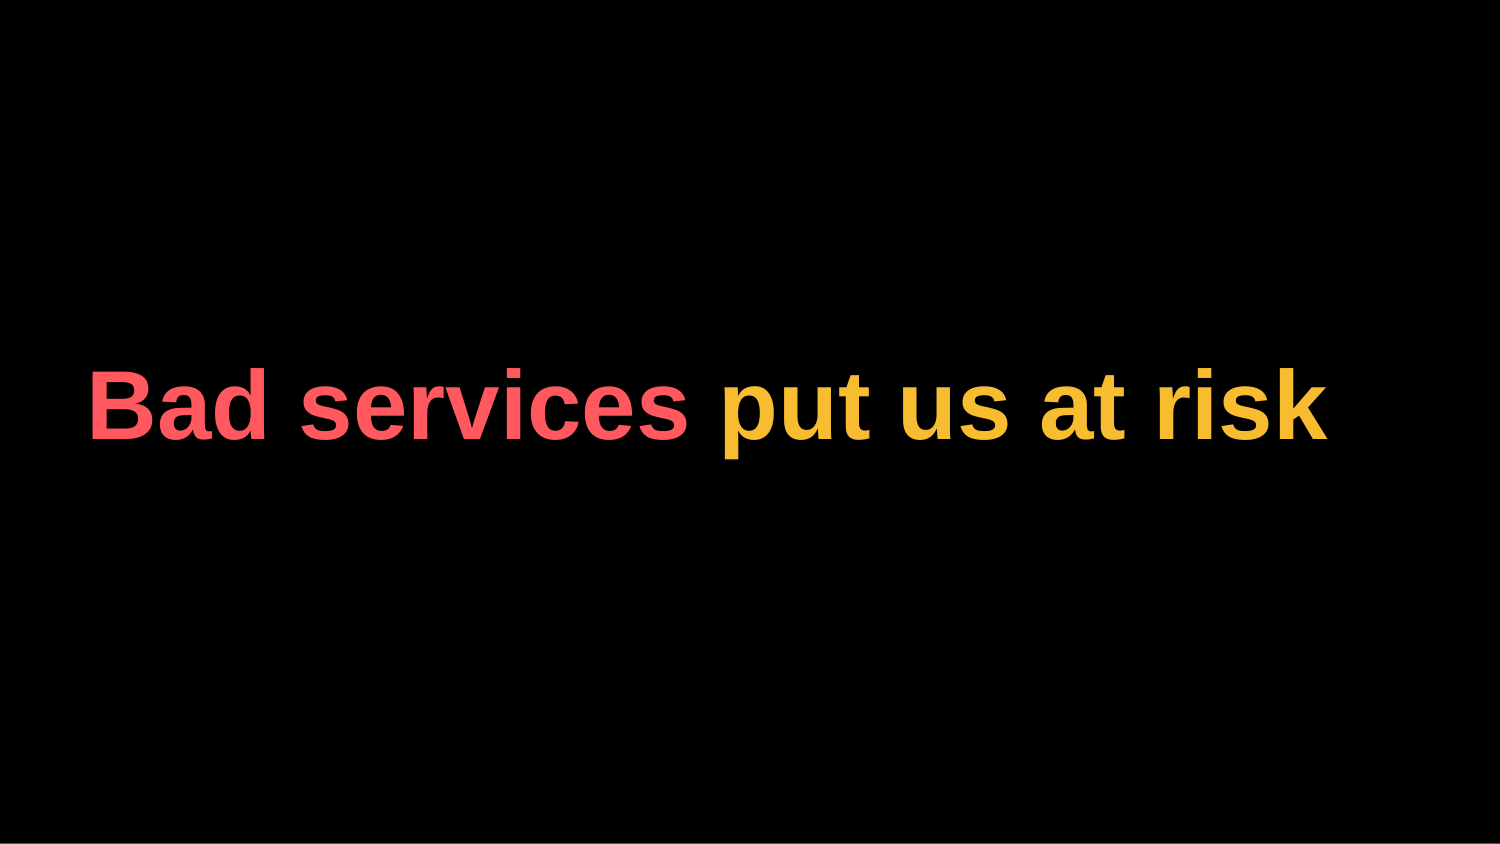

# Bad services put us at risk